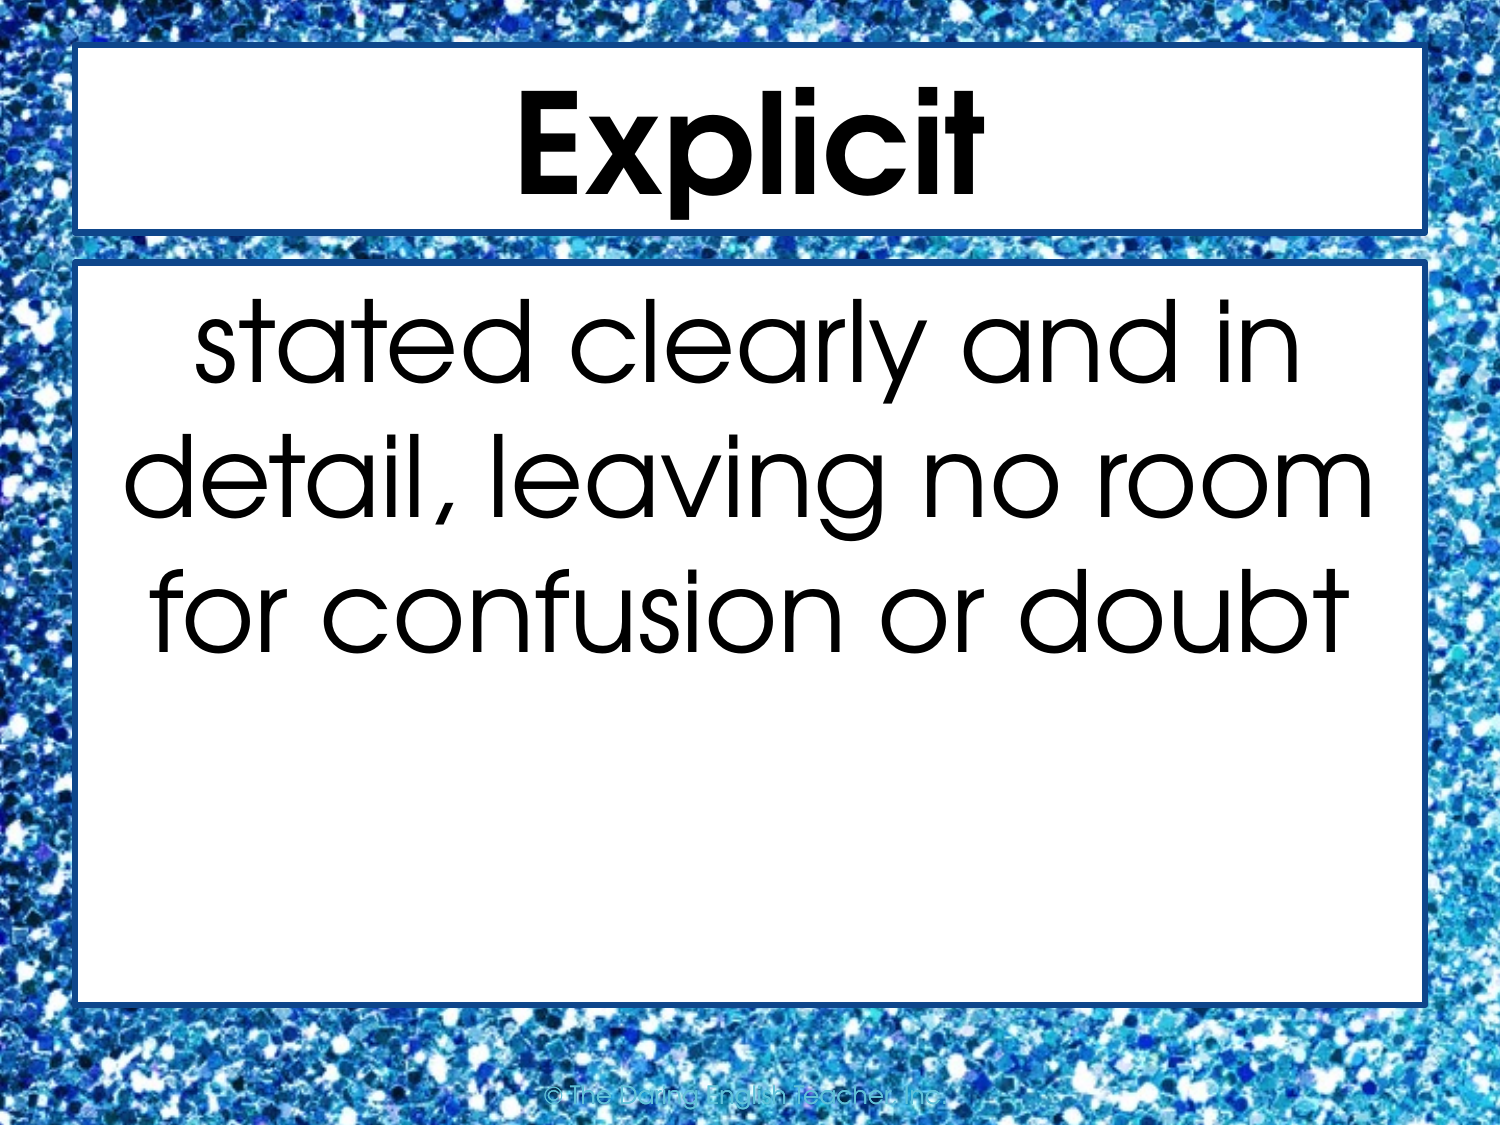

# Explicit
stated clearly and in detail, leaving no room for confusion or doubt